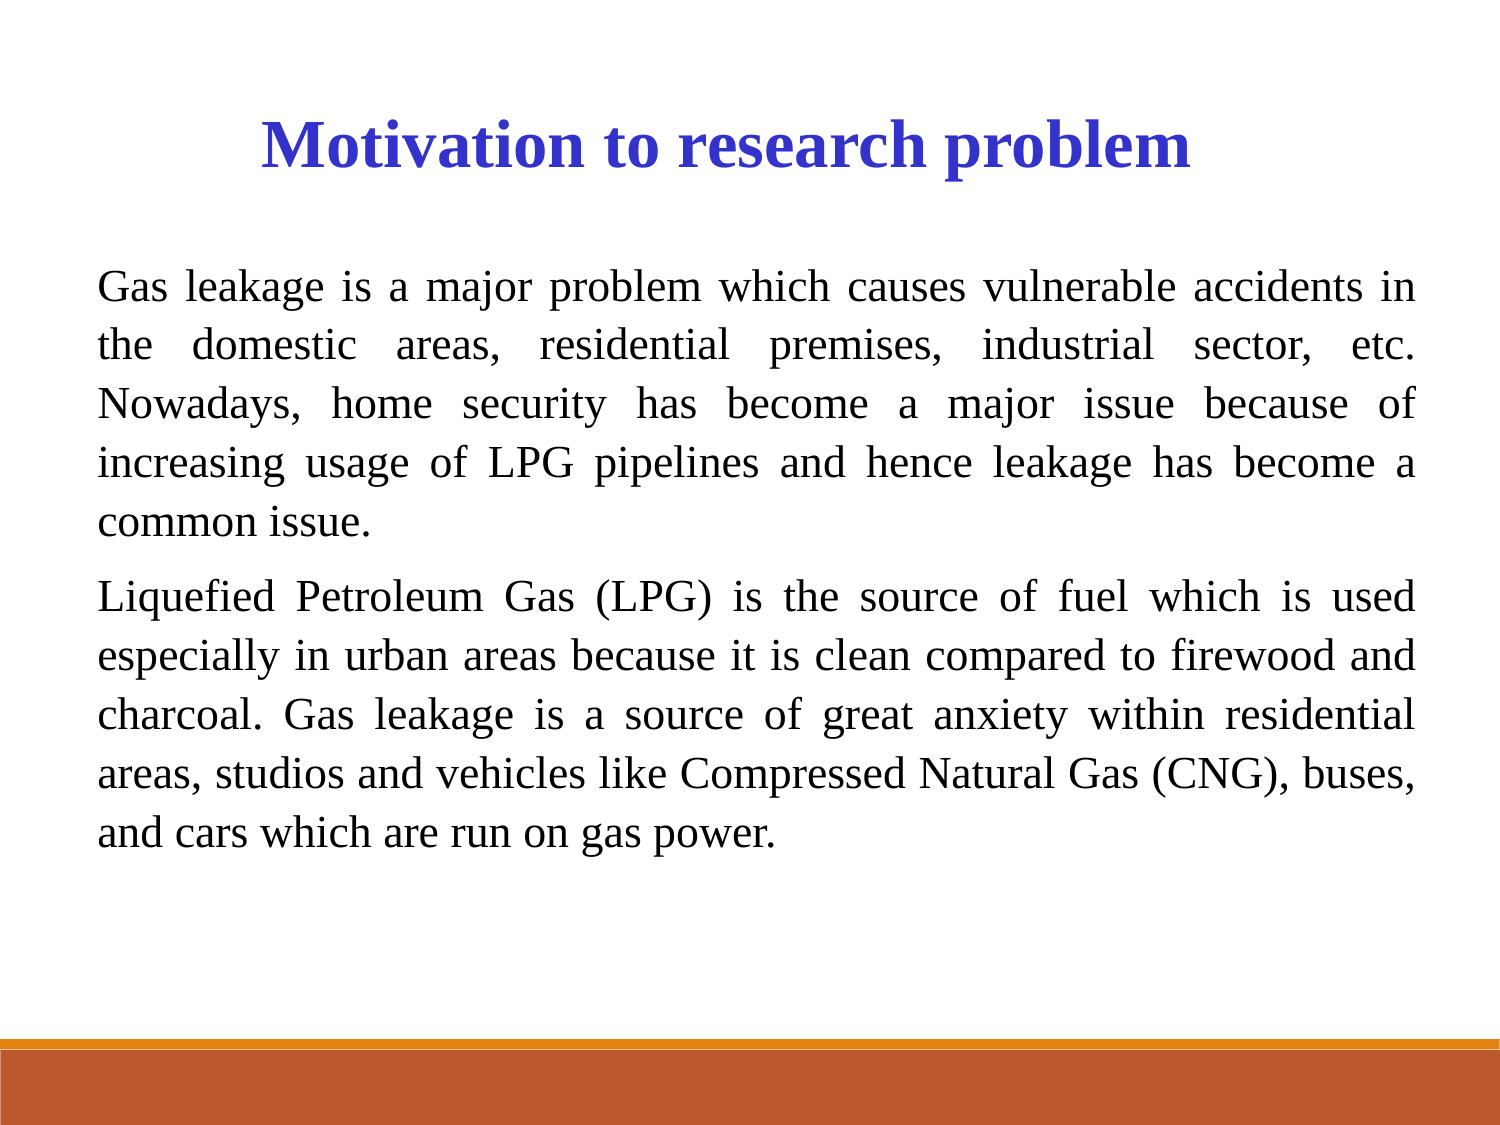

Motivation to research problem
Gas leakage is a major problem which causes vulnerable accidents in the domestic areas, residential premises, industrial sector, etc. Nowadays, home security has become a major issue because of increasing usage of LPG pipelines and hence leakage has become a common issue.
Liquefied Petroleum Gas (LPG) is the source of fuel which is used especially in urban areas because it is clean compared to firewood and charcoal. Gas leakage is a source of great anxiety within residential areas, studios and vehicles like Compressed Natural Gas (CNG), buses, and cars which are run on gas power.